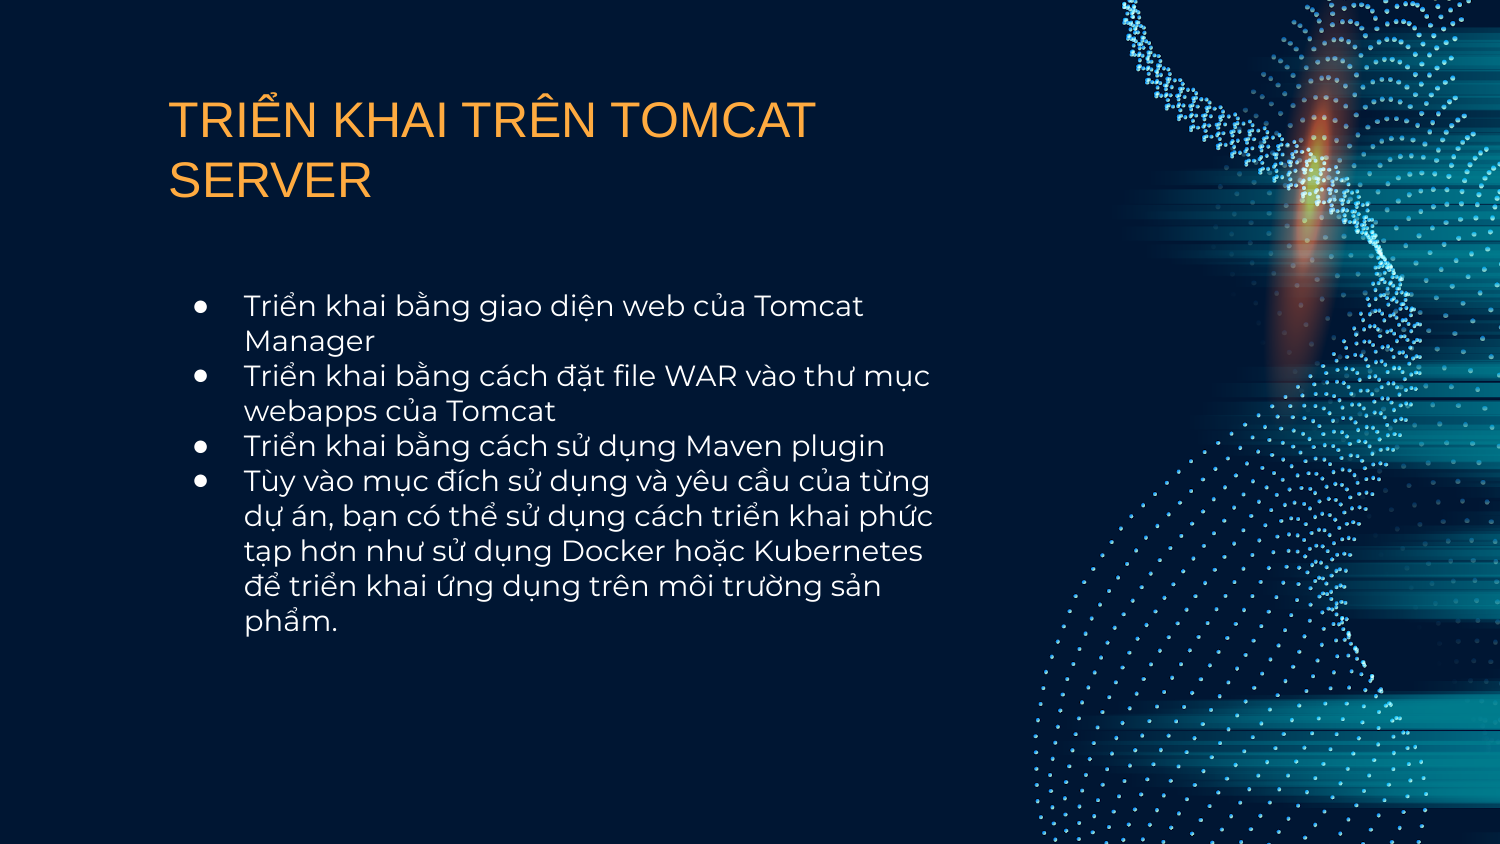

# TRIỂN KHAI TRÊN TOMCAT SERVER
Triển khai bằng giao diện web của Tomcat Manager
Triển khai bằng cách đặt file WAR vào thư mục webapps của Tomcat
Triển khai bằng cách sử dụng Maven plugin
Tùy vào mục đích sử dụng và yêu cầu của từng dự án, bạn có thể sử dụng cách triển khai phức tạp hơn như sử dụng Docker hoặc Kubernetes để triển khai ứng dụng trên môi trường sản phẩm.